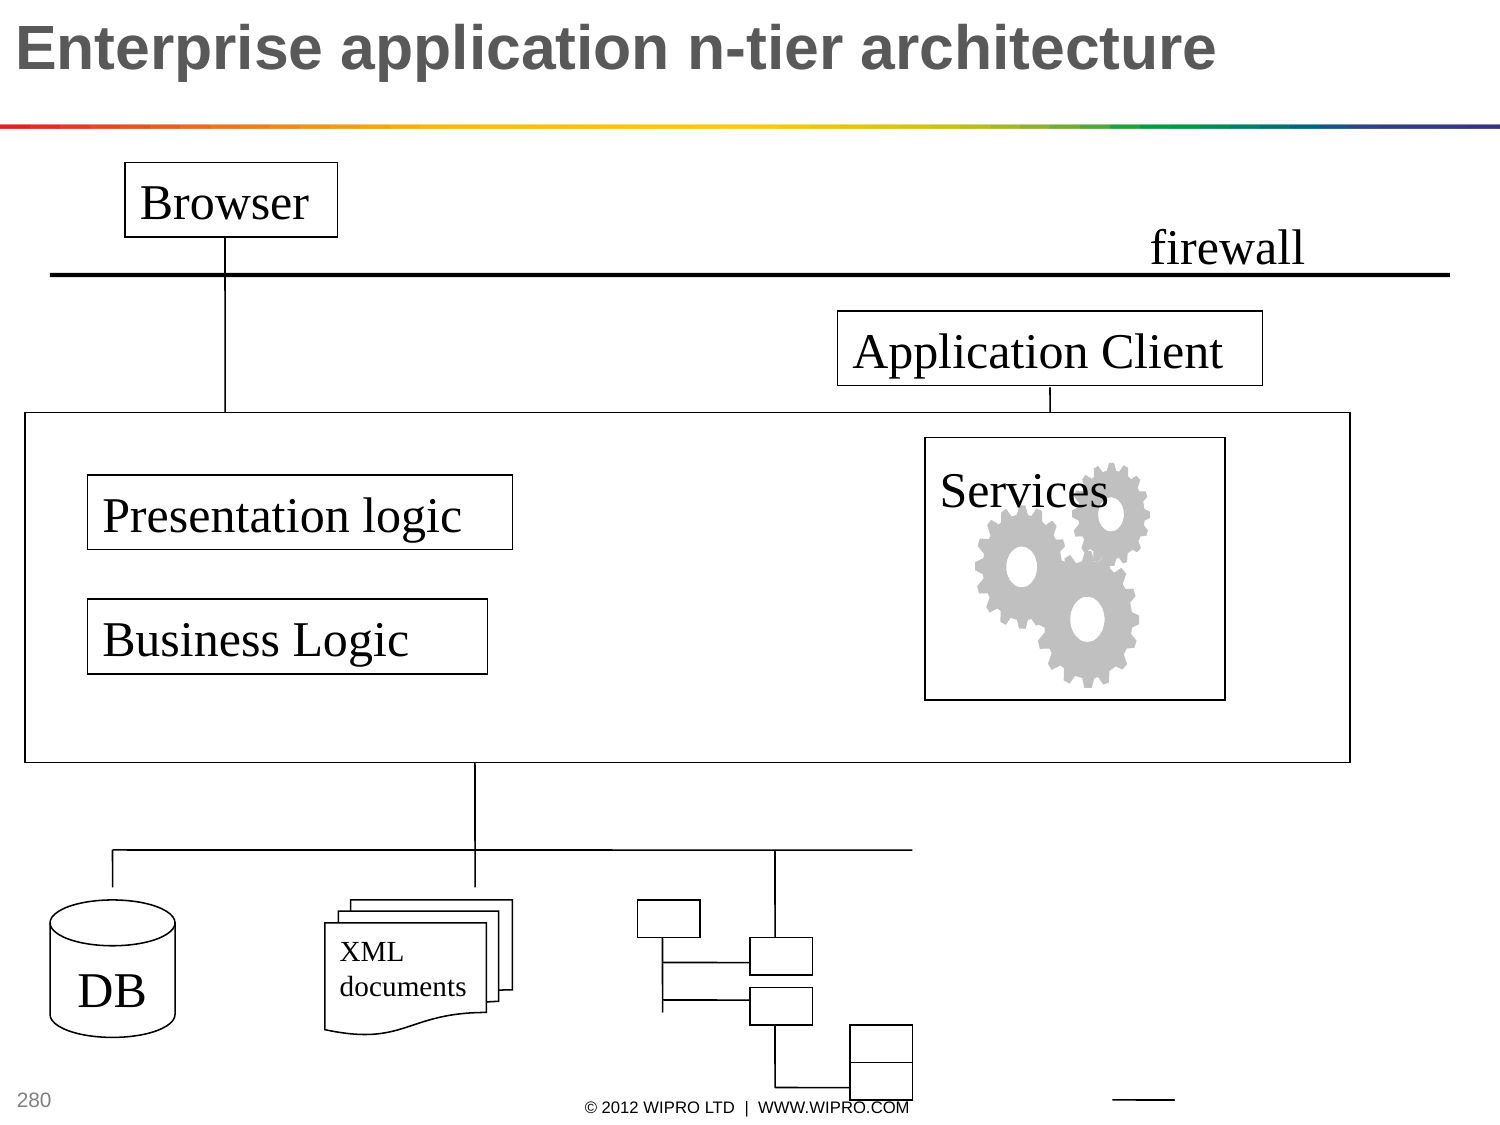

# Enterprise application n-tier architecture
Browser
firewall

Application Client

Services

Presentation logic
Business Logic

XML
documents

DB